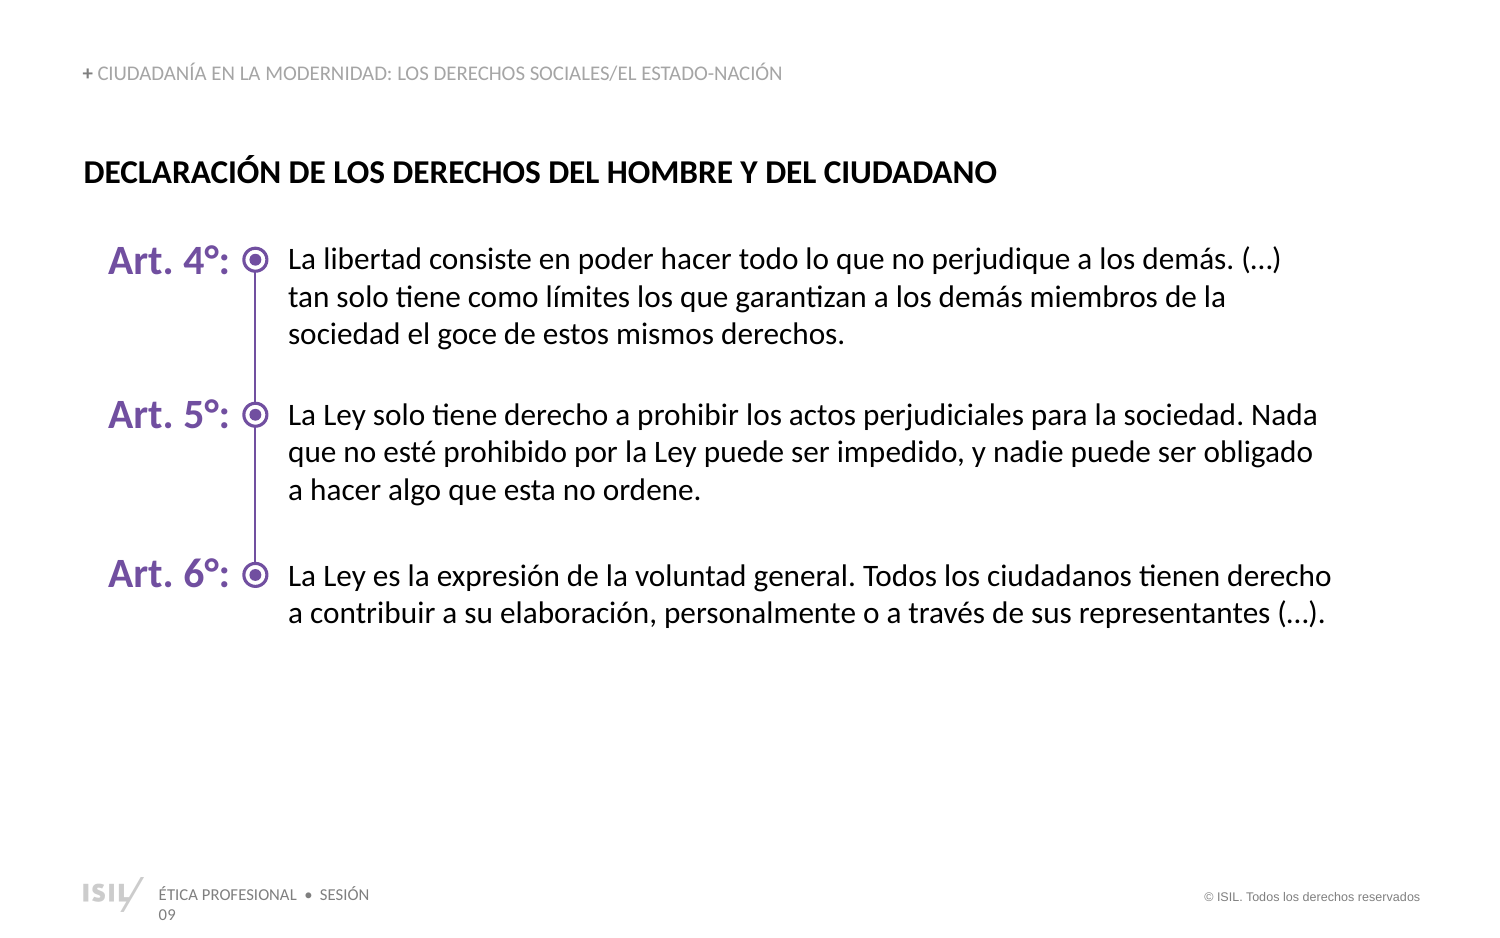

+ CIUDADANÍA EN LA MODERNIDAD: LOS DERECHOS SOCIALES/EL ESTADO-NACIÓN
DECLARACIÓN DE LOS DERECHOS DEL HOMBRE Y DEL CIUDADANO
Art. 4°:
La libertad consiste en poder hacer todo lo que no perjudique a los demás. (…) tan solo tiene como límites los que garantizan a los demás miembros de la sociedad el goce de estos mismos derechos.

Art. 5°:
La Ley solo tiene derecho a prohibir los actos perjudiciales para la sociedad. Nada que no esté prohibido por la Ley puede ser impedido, y nadie puede ser obligado a hacer algo que esta no ordene.

Art. 6°:
La Ley es la expresión de la voluntad general. Todos los ciudadanos tienen derecho a contribuir a su elaboración, personalmente o a través de sus representantes (…).